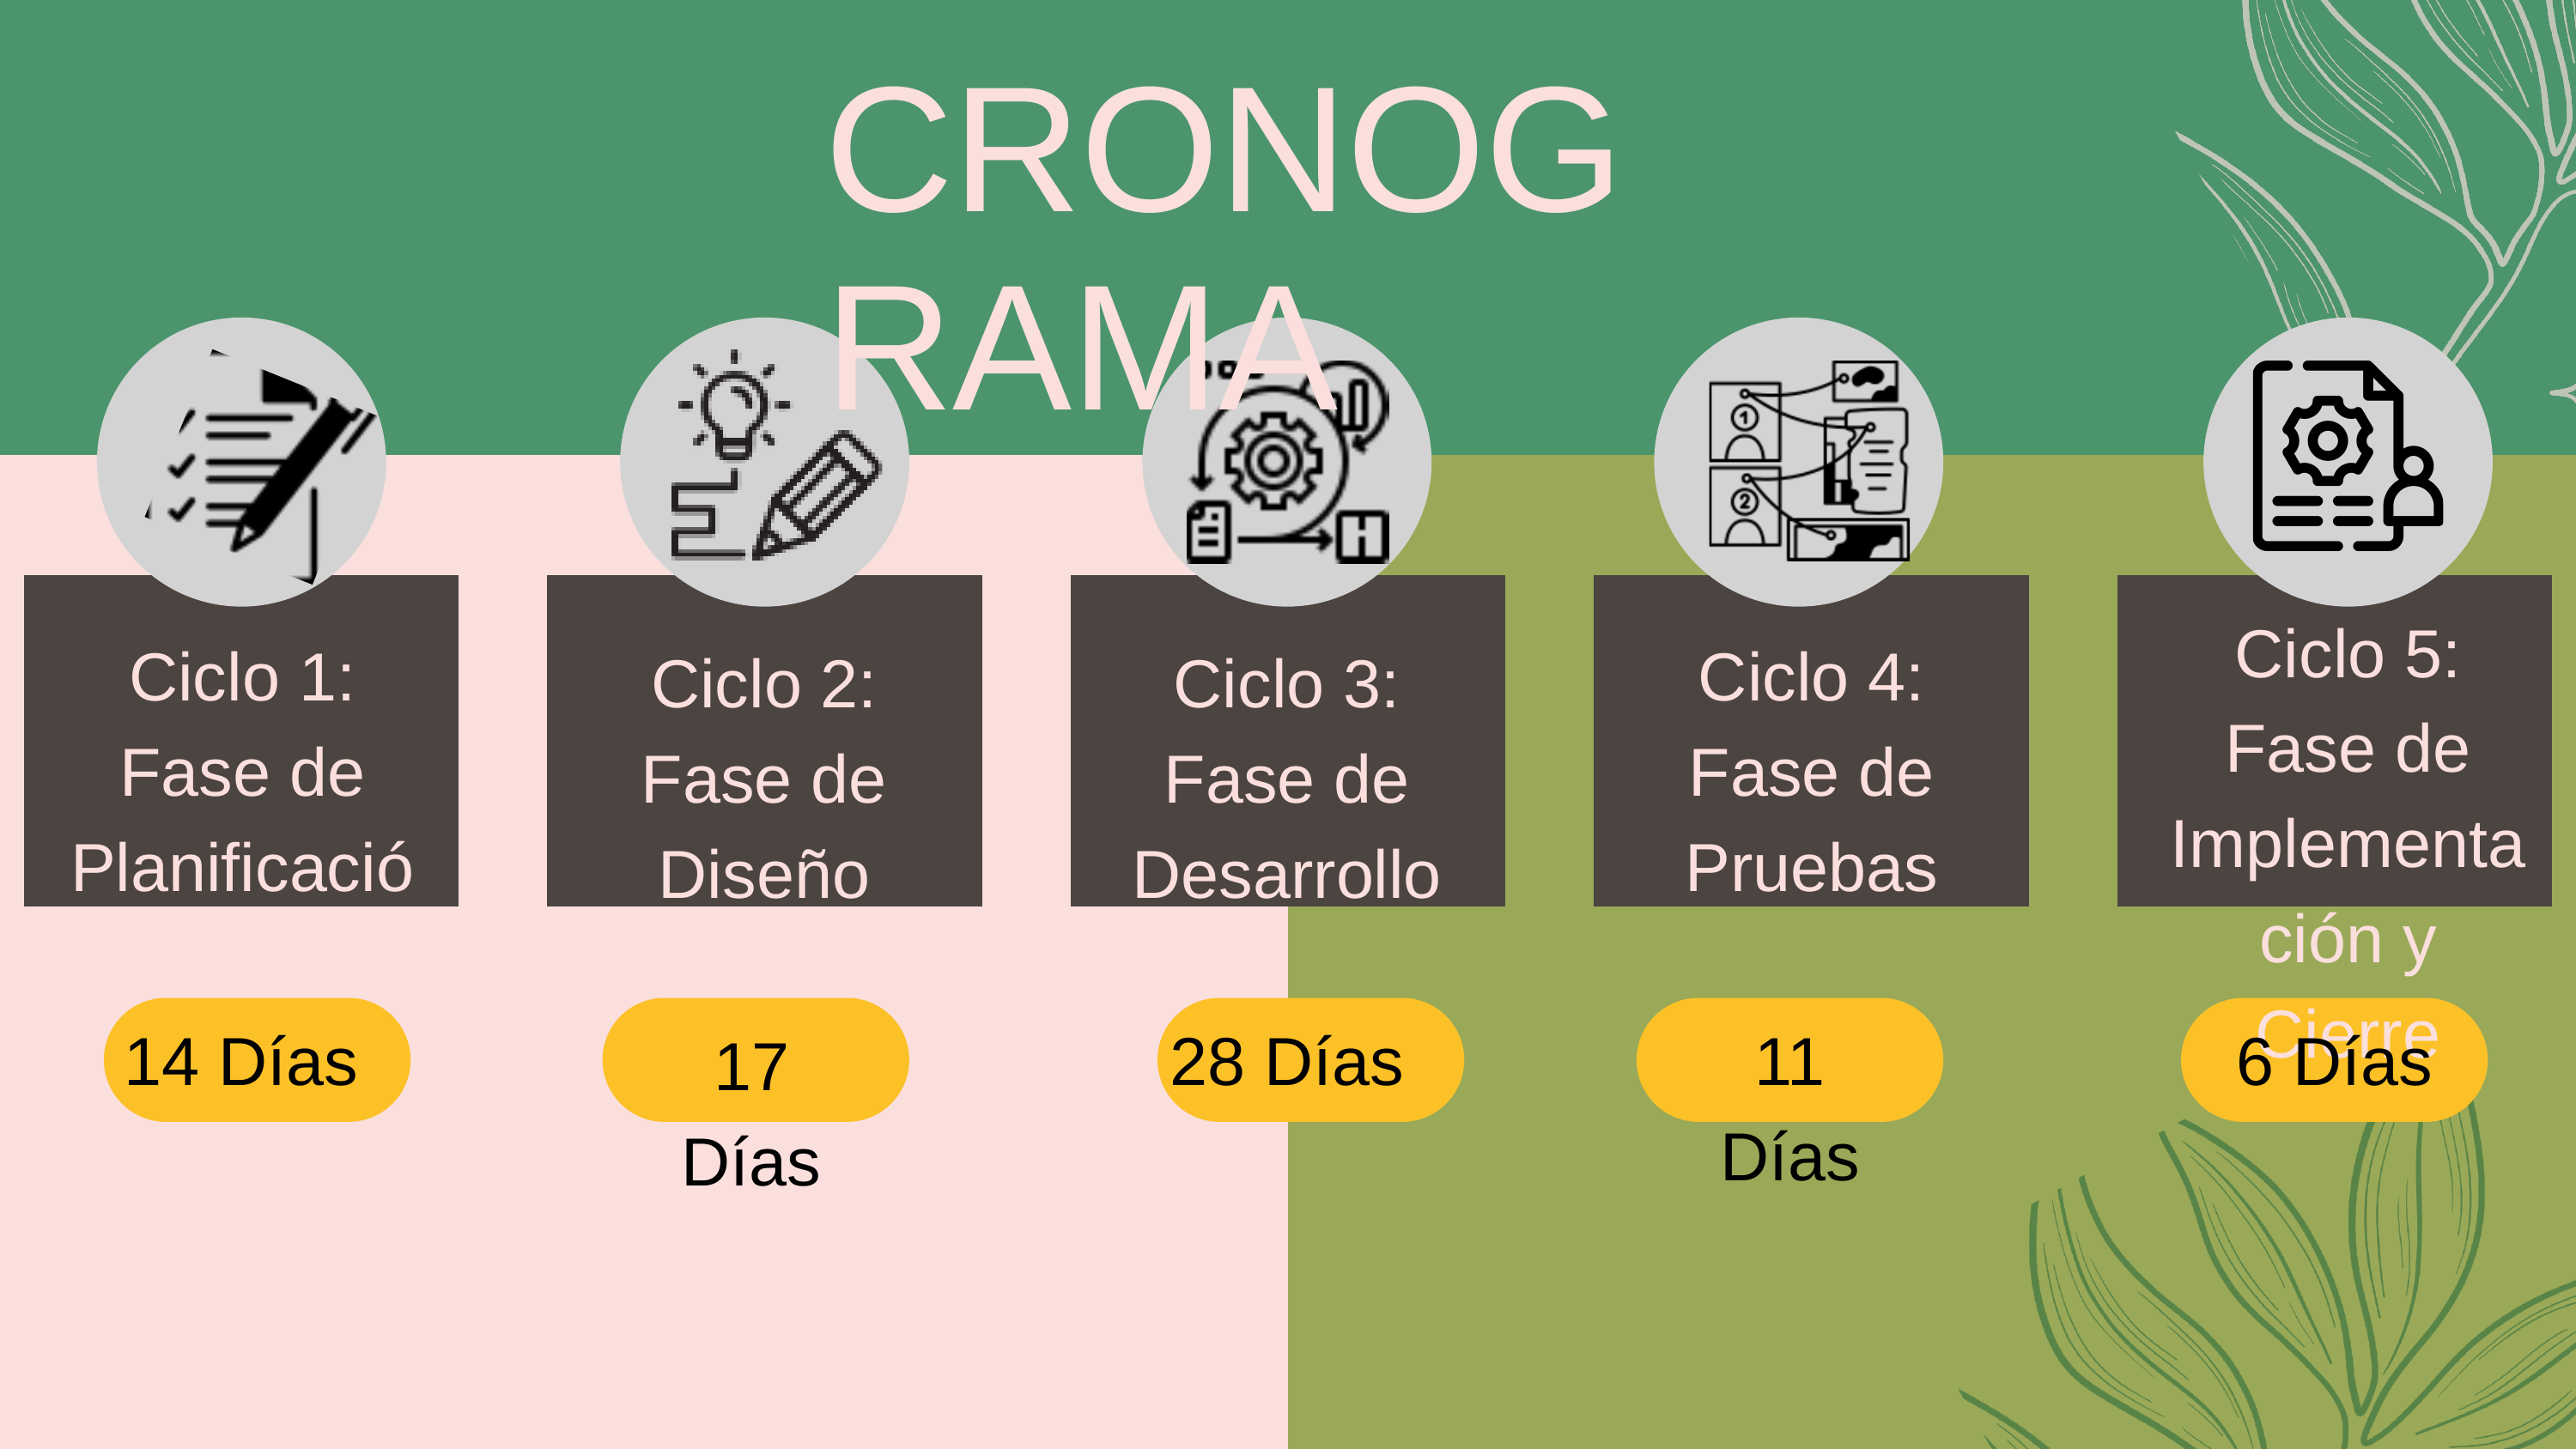

CRONOGRAMA

Ciclo 5: Fase de Implementación y Cierre
Ciclo 1: Fase de Planificación y Análisis
Ciclo 4: Fase de Pruebas
Ciclo 2: Fase de Diseño
Ciclo 3: Fase de Desarrollo

14 Días
28 Días
11 Días
6 Días
17 Días